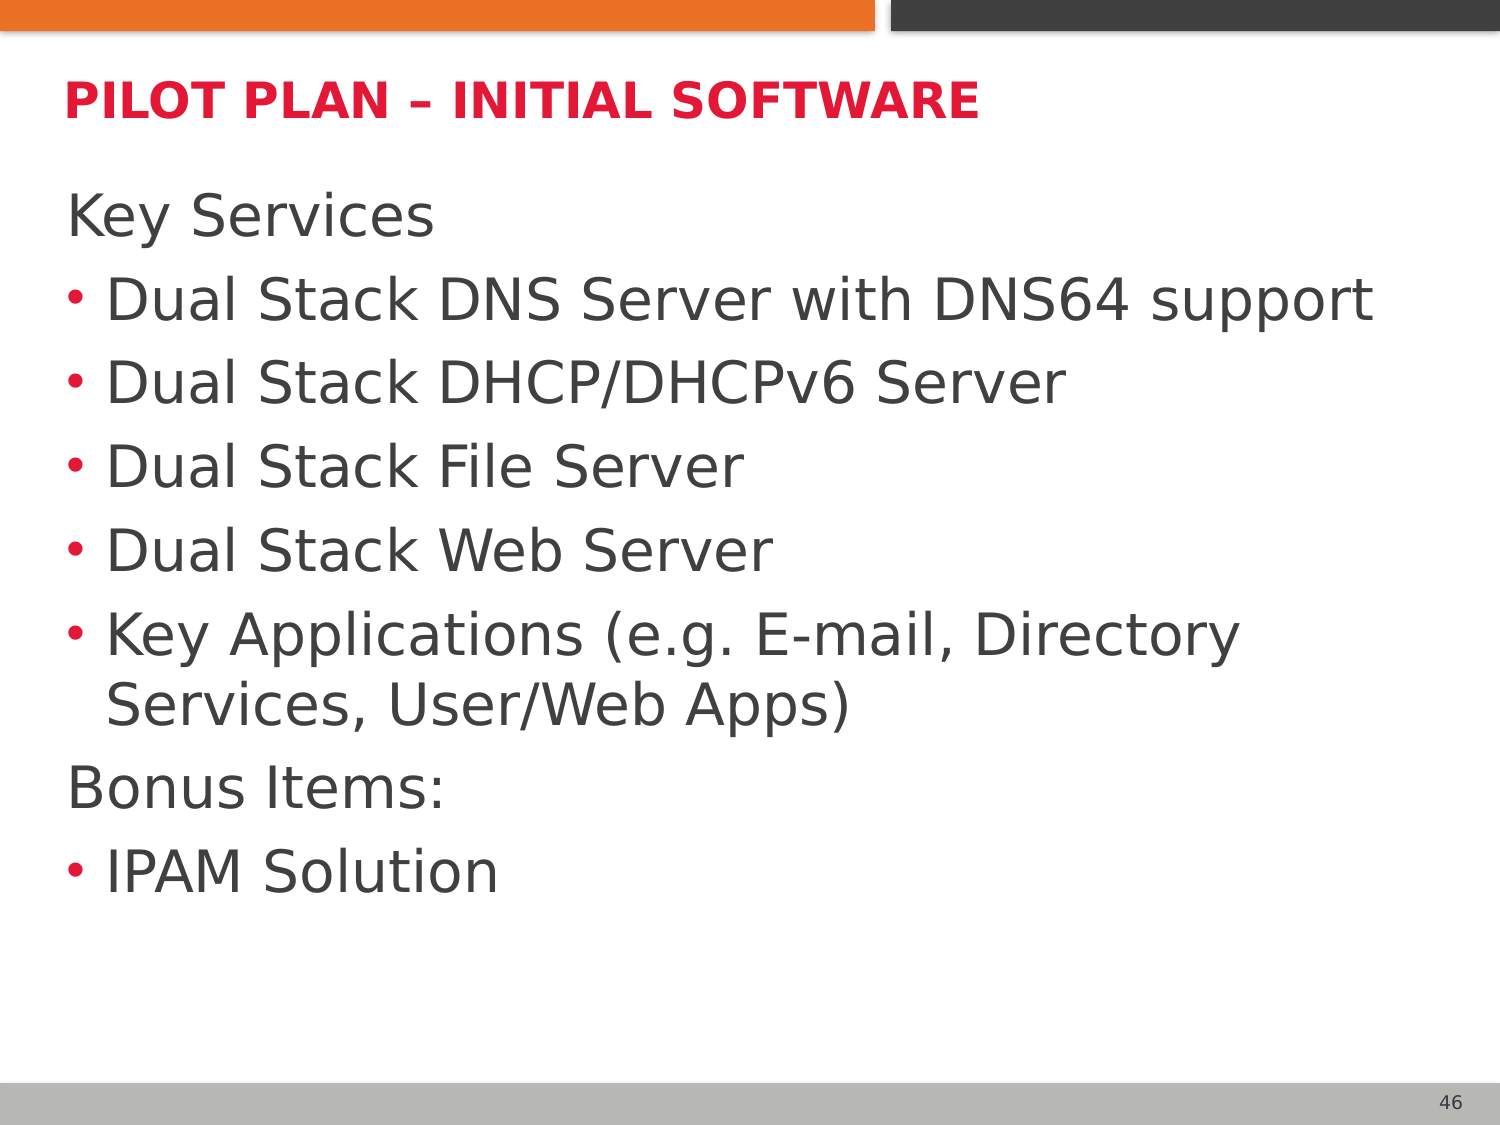

# pilot plan – initial software
Key Services
Dual Stack DNS Server with DNS64 support
Dual Stack DHCP/DHCPv6 Server
Dual Stack File Server
Dual Stack Web Server
Key Applications (e.g. E-mail, Directory Services, User/Web Apps)
Bonus Items:
IPAM Solution